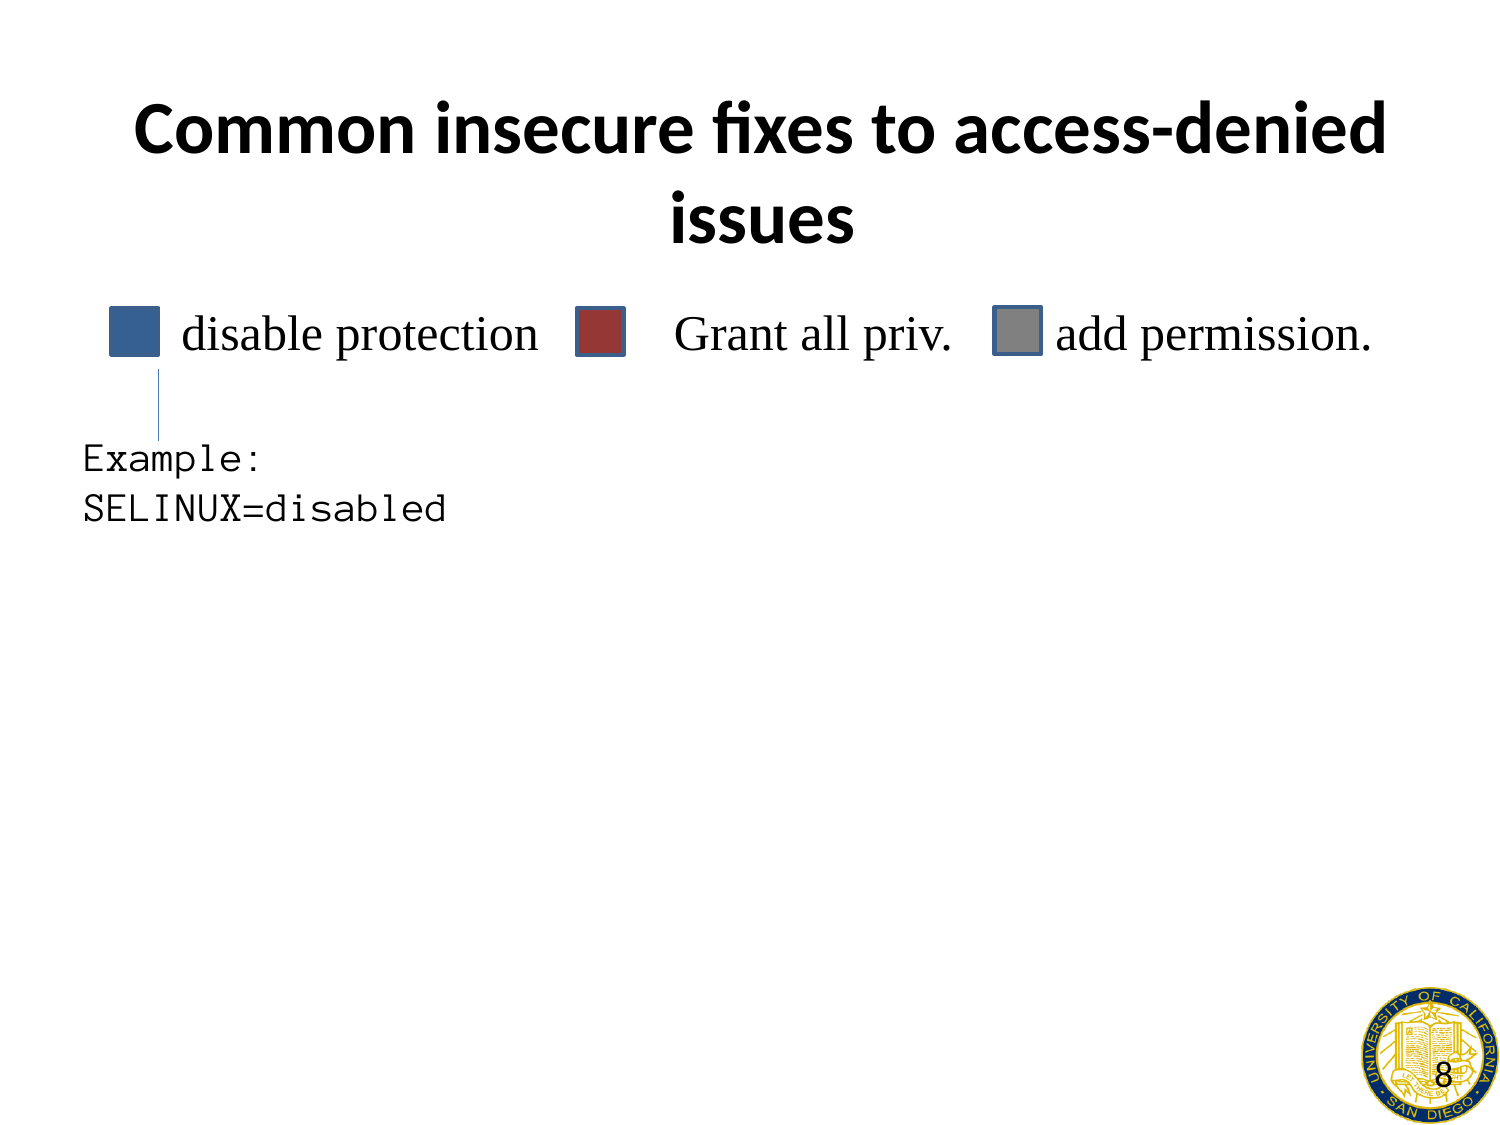

# Common insecure fixes to access-denied issues

disable protection

Grant all priv.

add permission.

Example: SELINUX=disabled
8